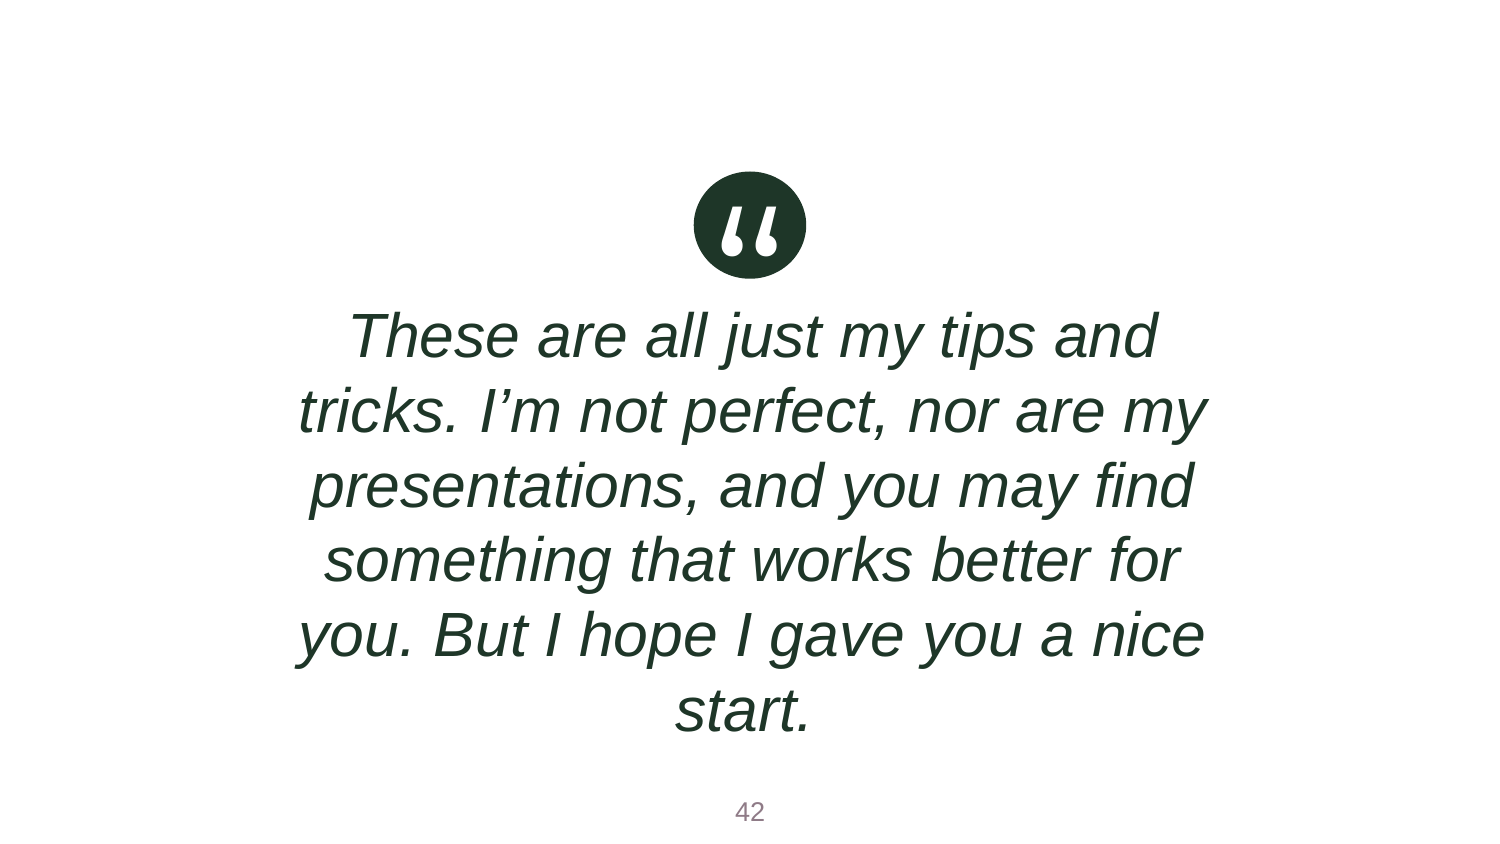

These are all just my tips and tricks. I’m not perfect, nor are my presentations, and you may find something that works better for you. But I hope I gave you a nice start.
42